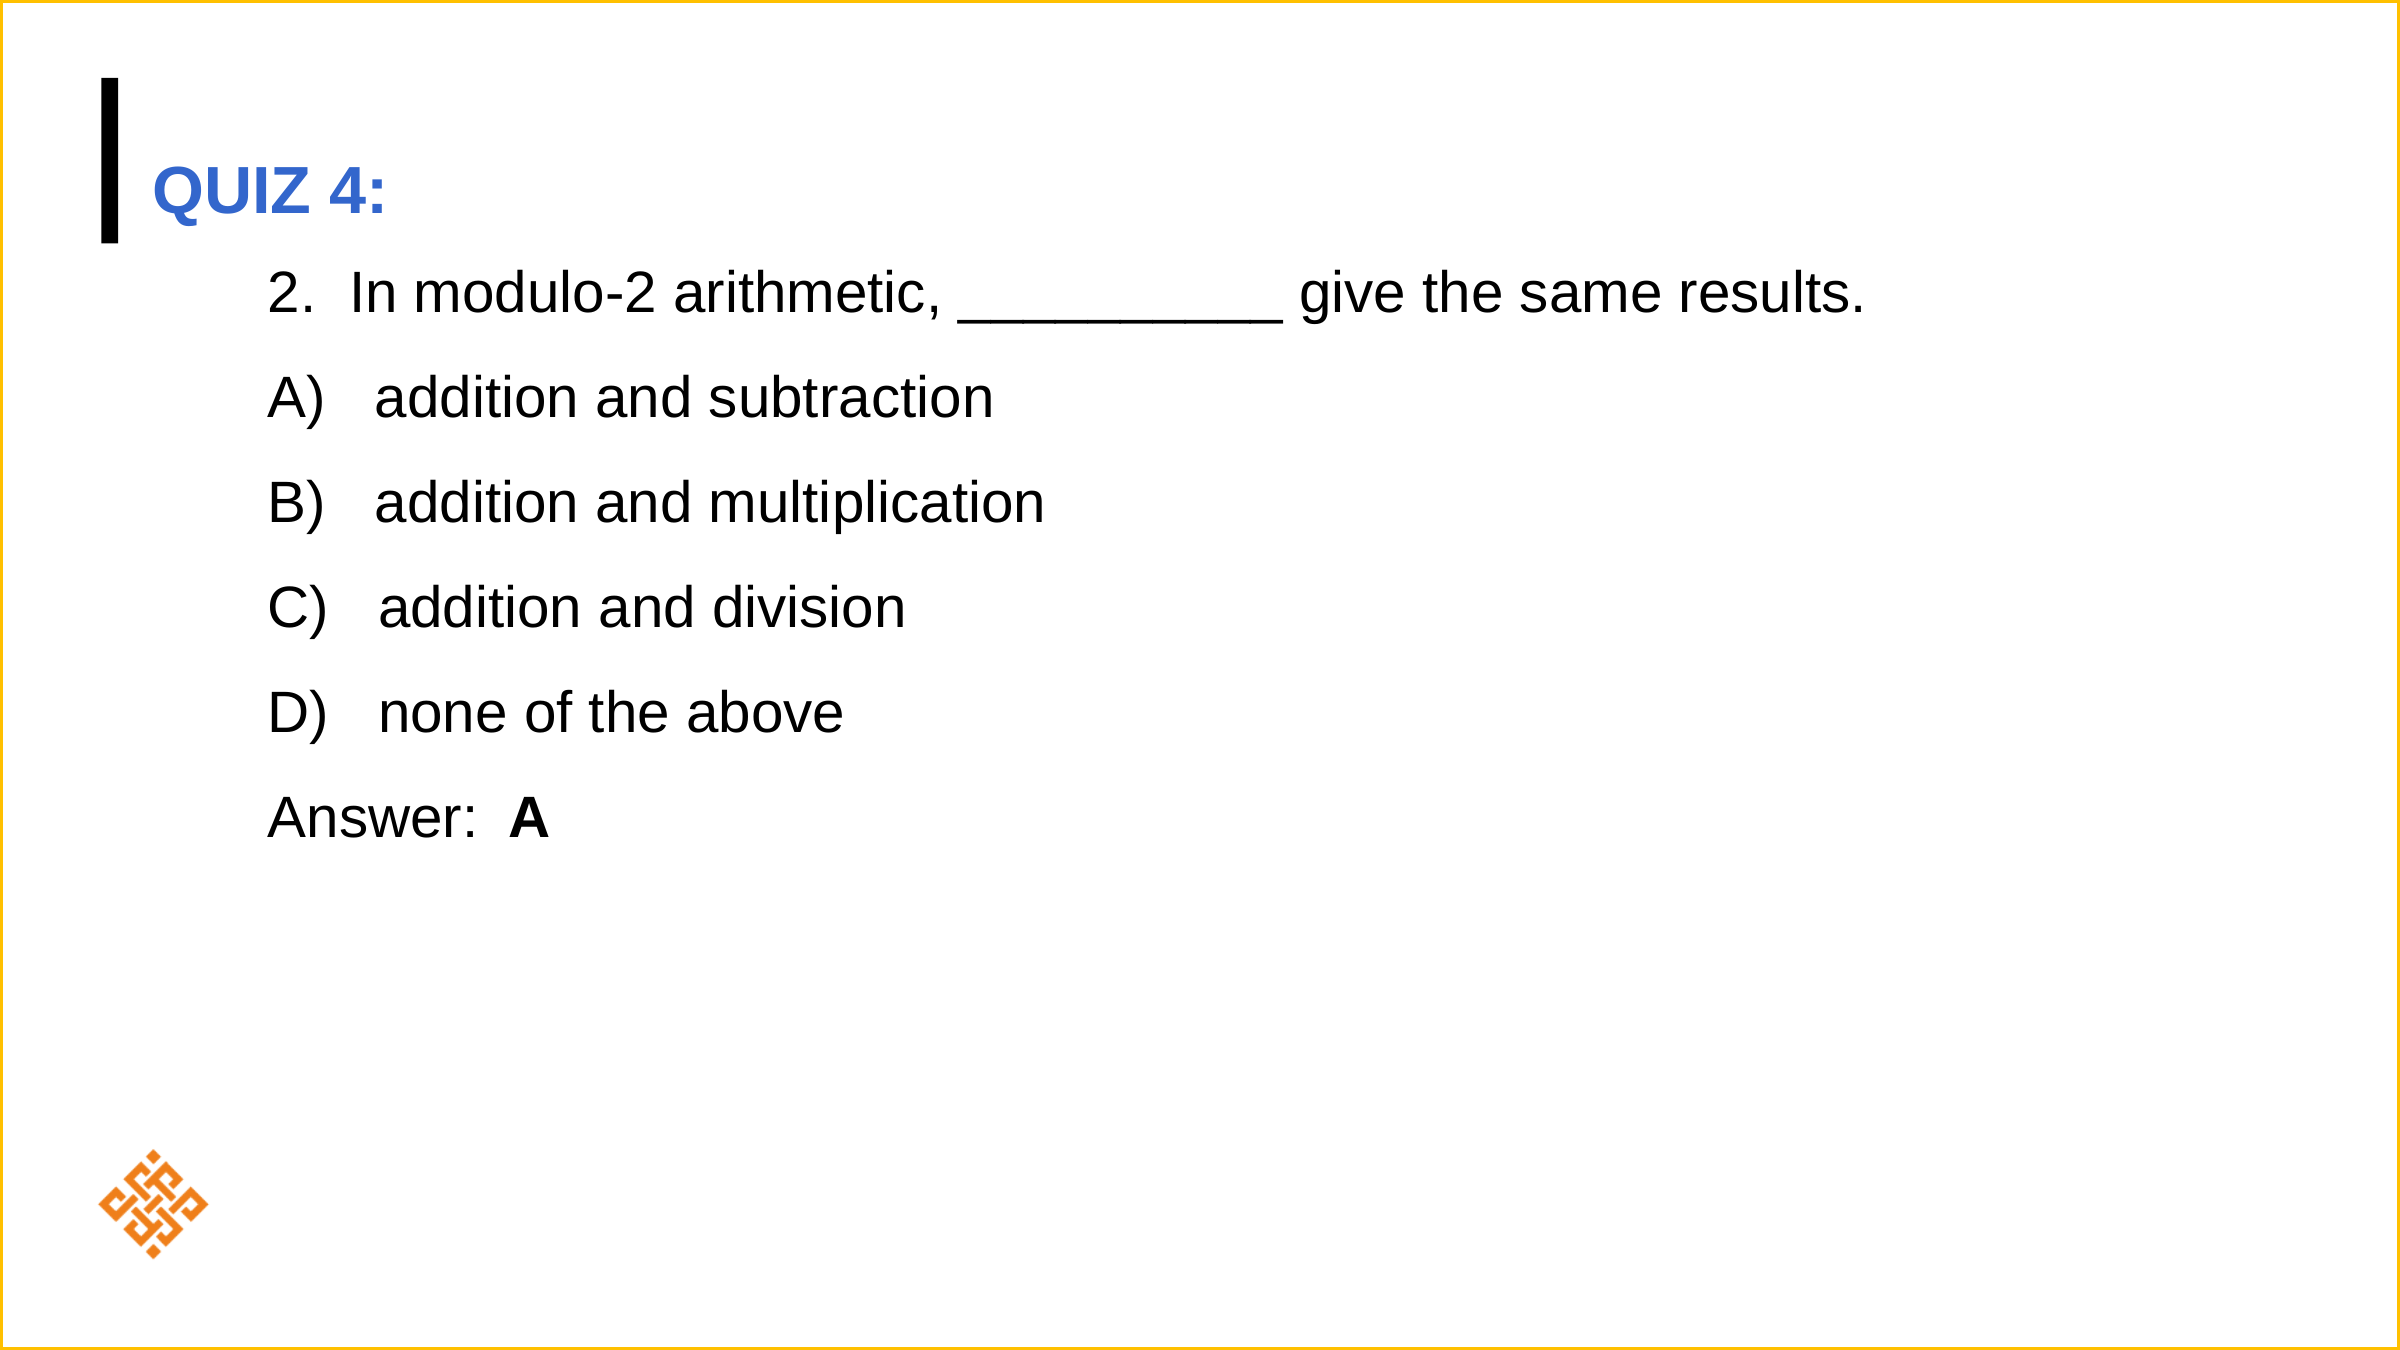

QUIZ 4:
2.  In modulo-2 arithmetic, __________ give the same results.
A)   addition and subtraction
B)   addition and multiplication
C)   addition and division
D)   none of the above
Answer:  A